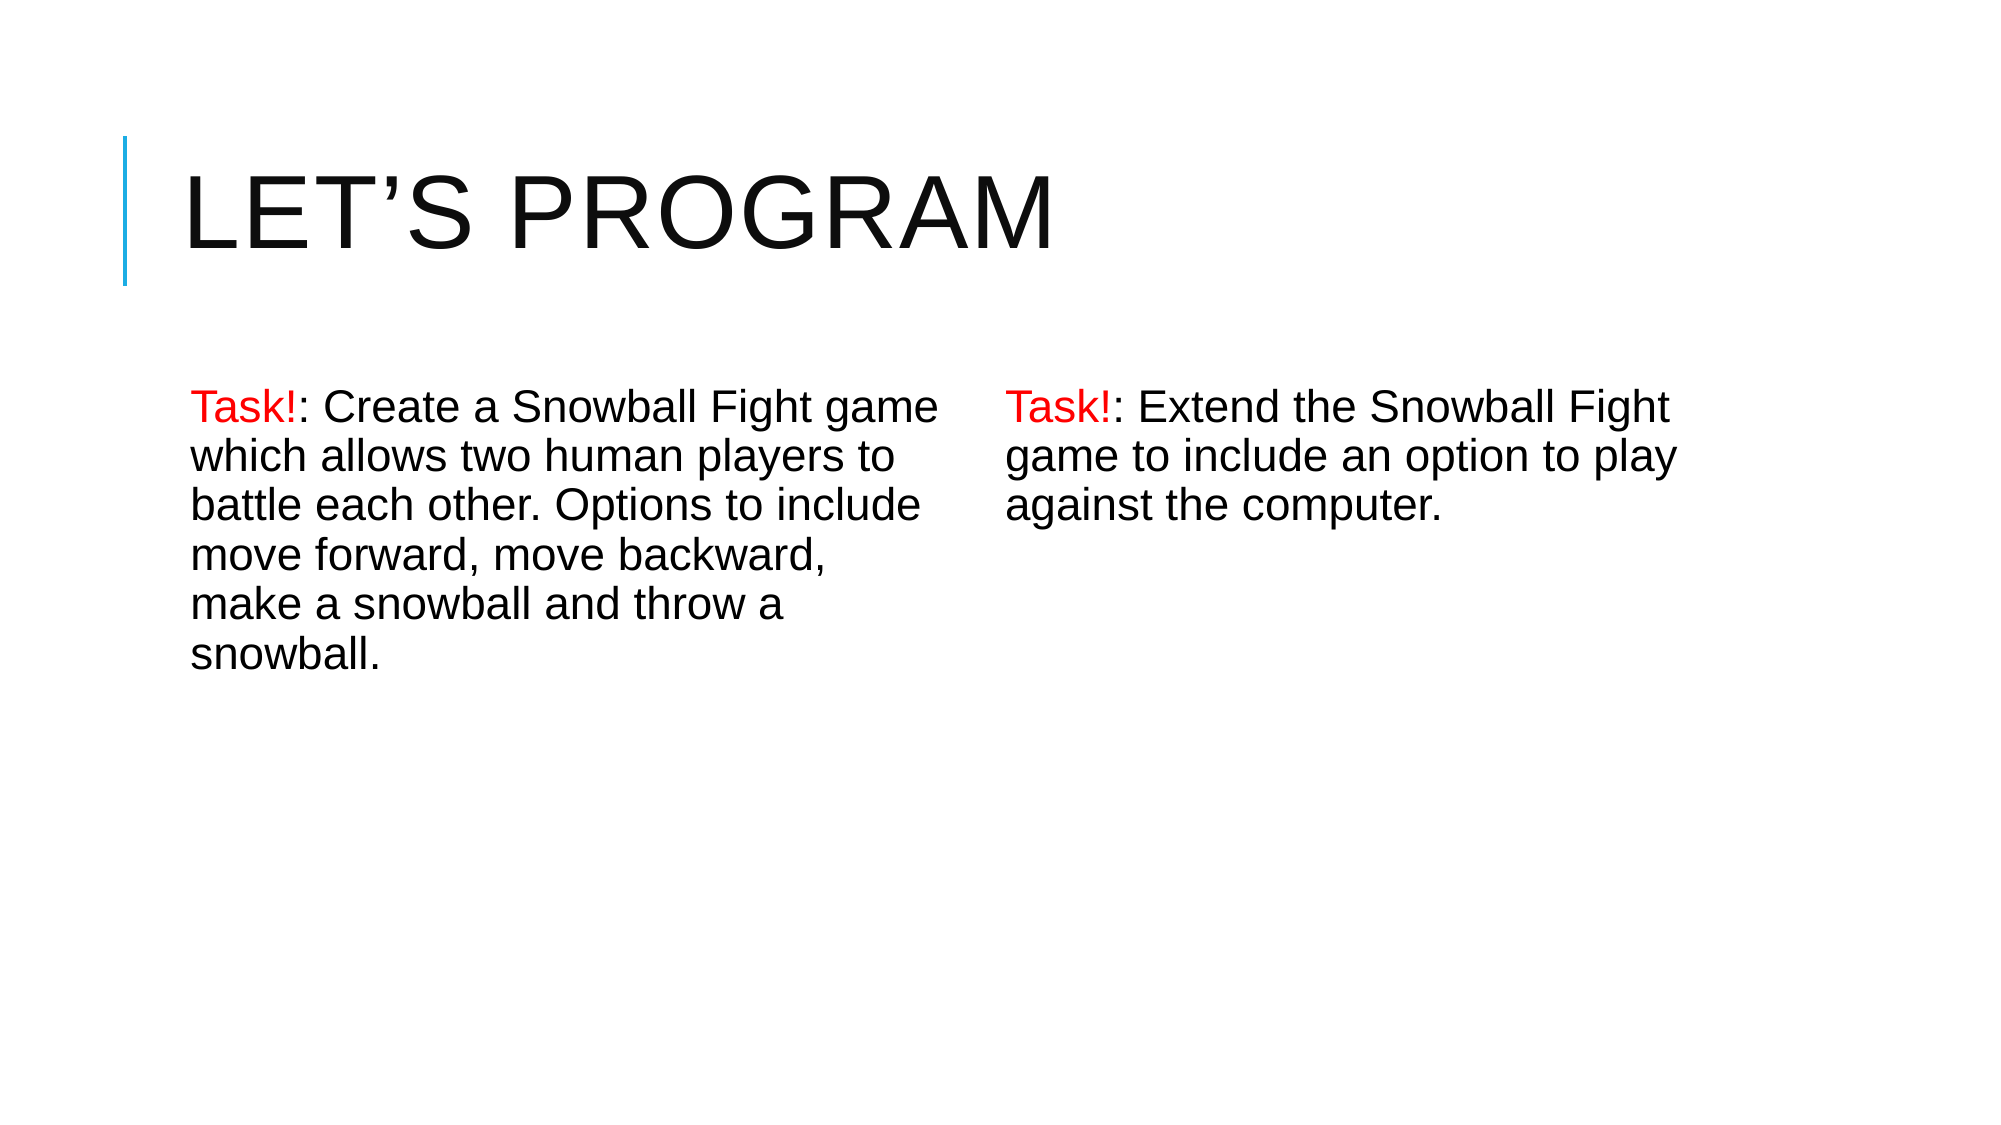

# Let’s program
Task!: Create a Snowball Fight game which allows two human players to battle each other. Options to include move forward, move backward, make a snowball and throw a snowball.
Task!: Extend the Snowball Fight game to include an option to play against the computer.